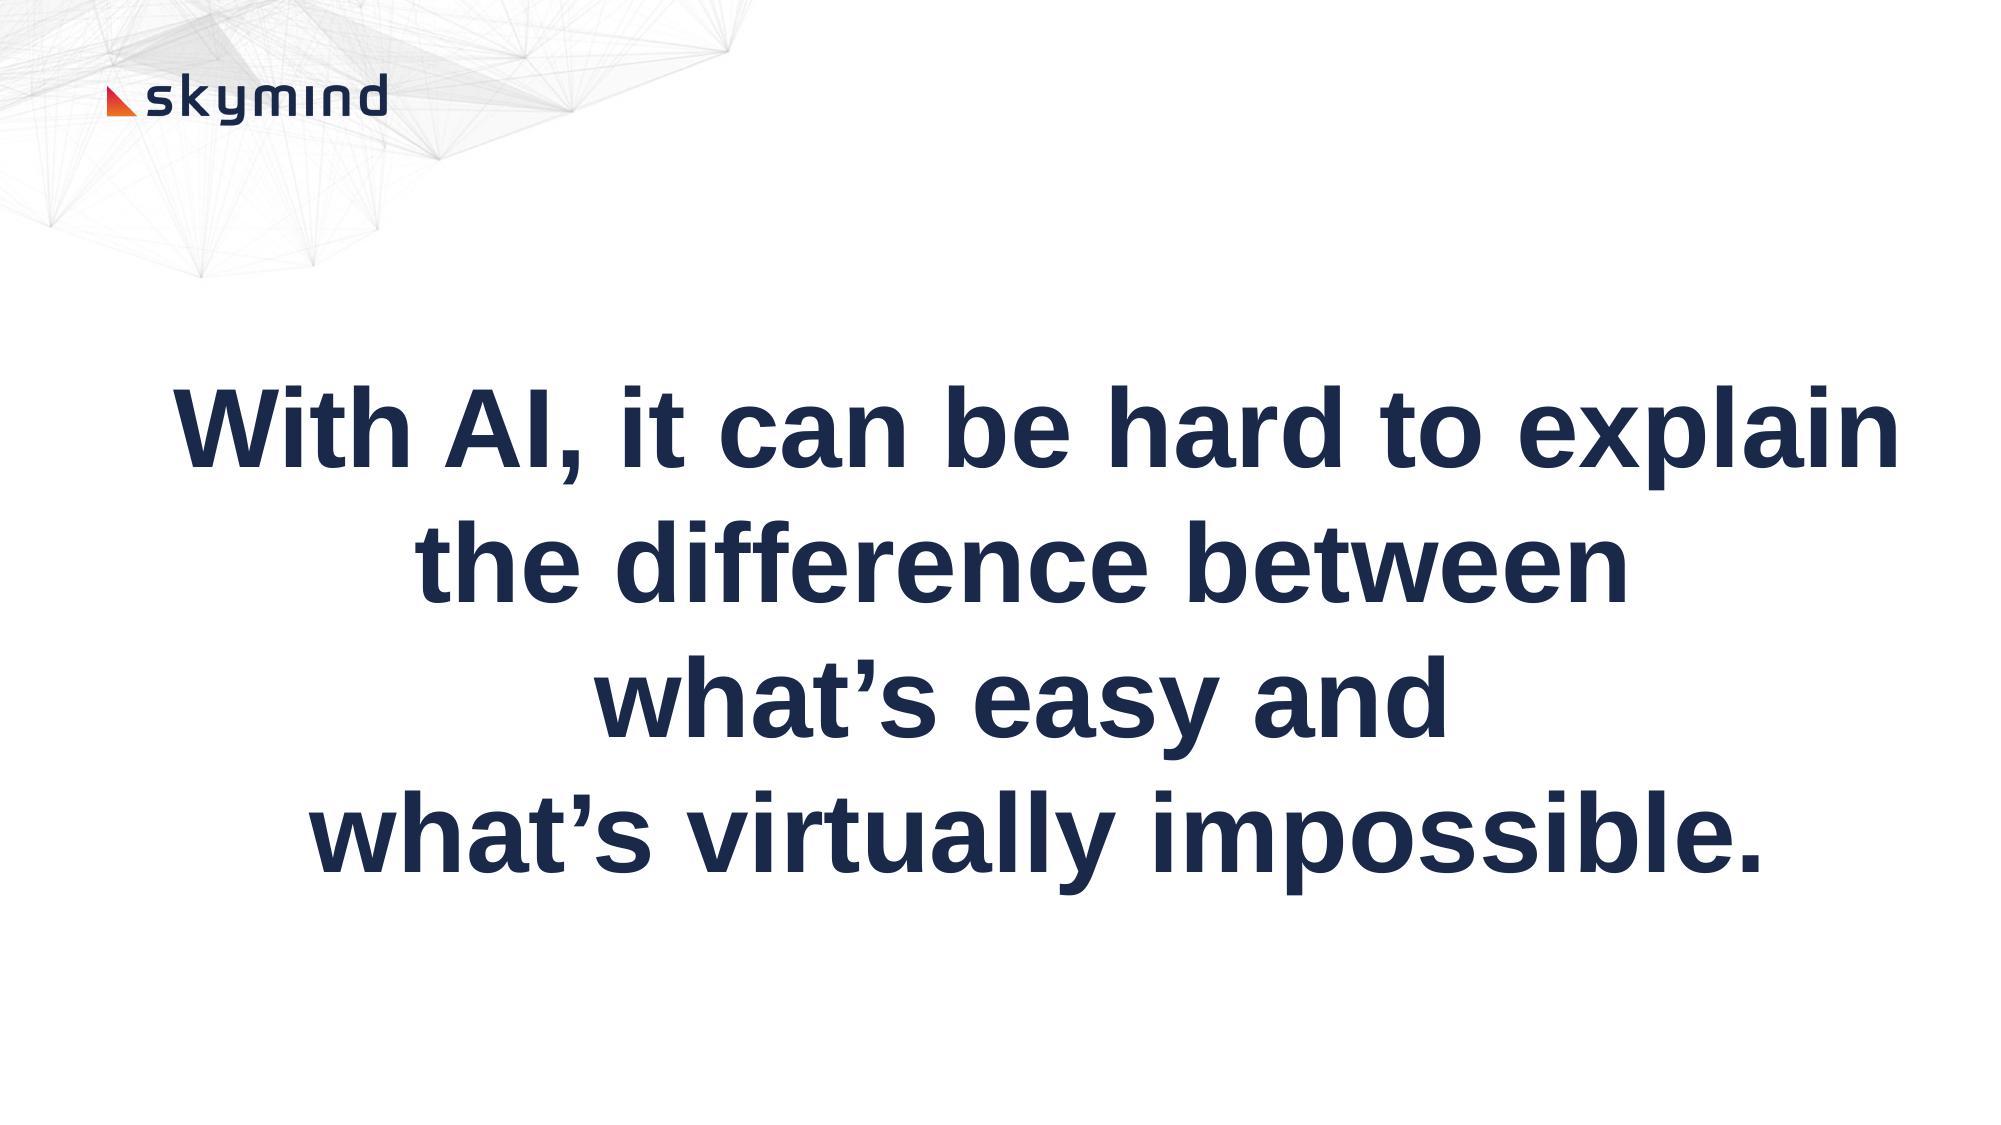

With AI, it can be hard to explain
the difference between
what’s easy and
what’s virtually impossible.